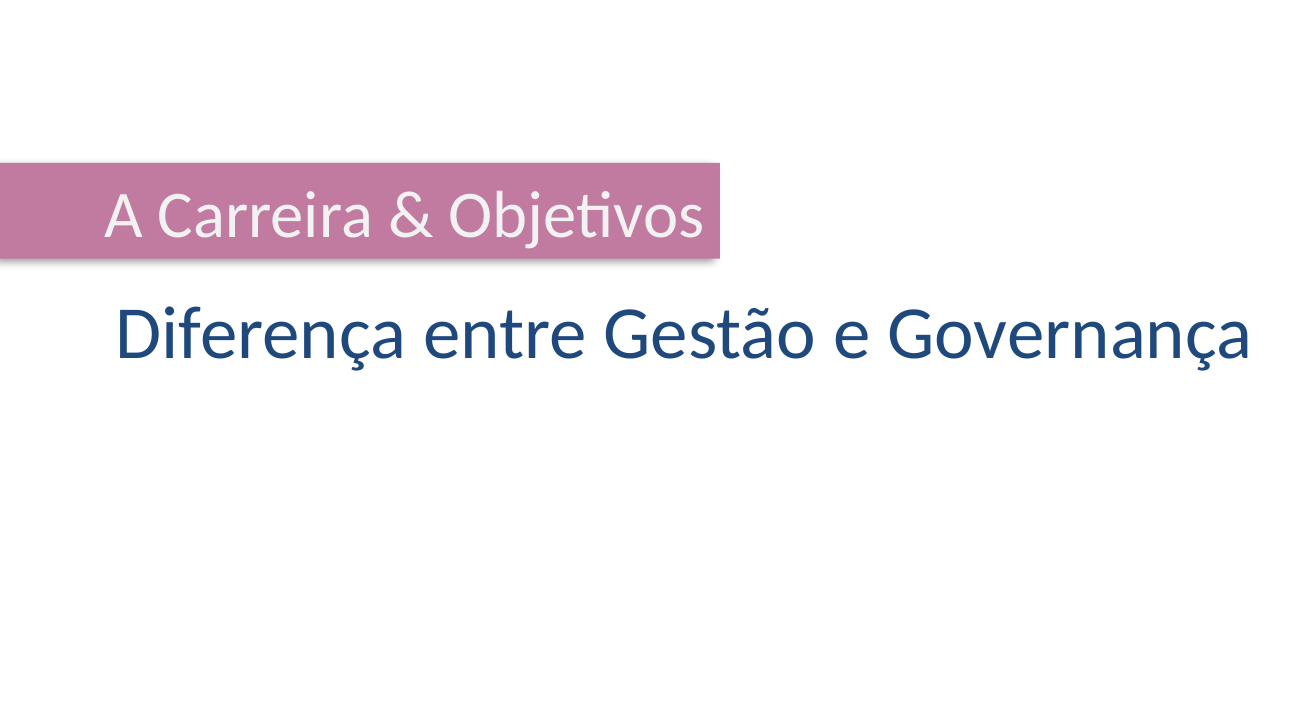

A Carreira & Objetivos
Diferença entre Gestão e Governança